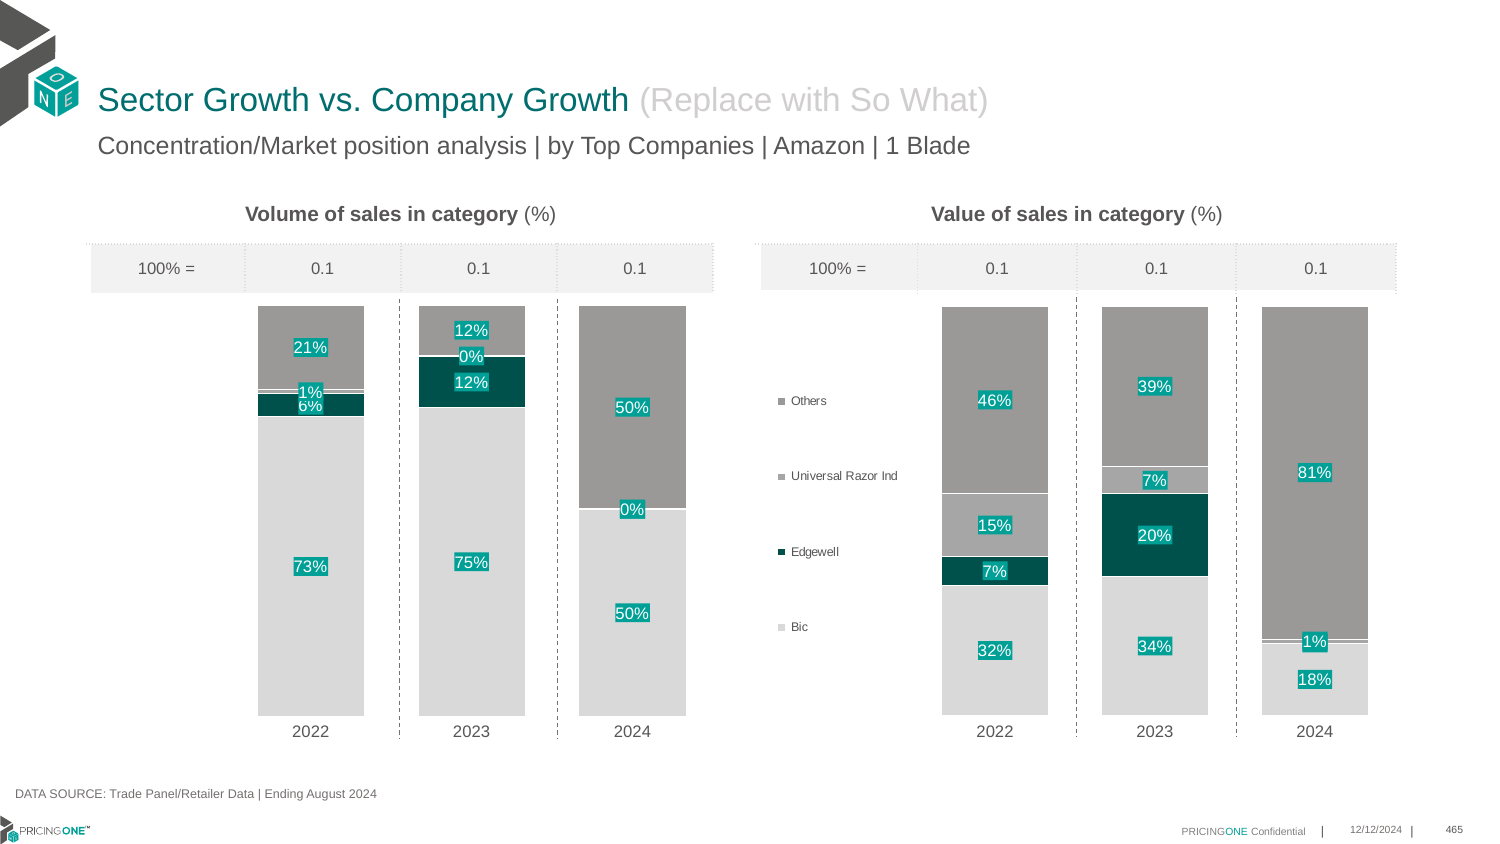

# Sector Growth vs. Company Growth (Replace with So What)
Concentration/Market position analysis | by Top Companies | Amazon | 1 Blade
| Volume of sales in category (%) |  |  |  |
| --- | --- | --- | --- |
| 100% = | 0.1 | 0.1 | 0.1 |
| Value of sales in category (%) |  |  |  |
| --- | --- | --- | --- |
| 100% = | 0.1 | 0.1 | 0.1 |

### Chart

| Category | Bic | Edgewell | Universal Razor Ind | Others |
|---|---|---|---|---|
| 2022 | 0.7289872977877302 | 0.05589552526929462 | 0.009700397668043705 | 0.20541677927493146 |
| 2023 | 0.7519478948914189 | 0.12302403123542319 | 0.0037921324050239277 | 0.12123594146813399 |
| 2024 | 0.5038007458963821 | 0.0 | 0.0009620638050217356 | 0.4952371902985961 |

### Chart

| Category | Bic | Edgewell | Universal Razor Ind | Others |
|---|---|---|---|---|
| 2022 | 0.31865230927239463 | 0.07004044035048304 | 0.15383380941682448 | 0.45747344096029785 |
| 2023 | 0.34063242211148886 | 0.20066129558049645 | 0.06704233223117403 | 0.3916639500768407 |
| 2024 | 0.17736633197236945 | 0.0 | 0.009634974877635007 | 0.8129986931499955 |
DATA SOURCE: Trade Panel/Retailer Data | Ending August 2024

12/12/2024
465